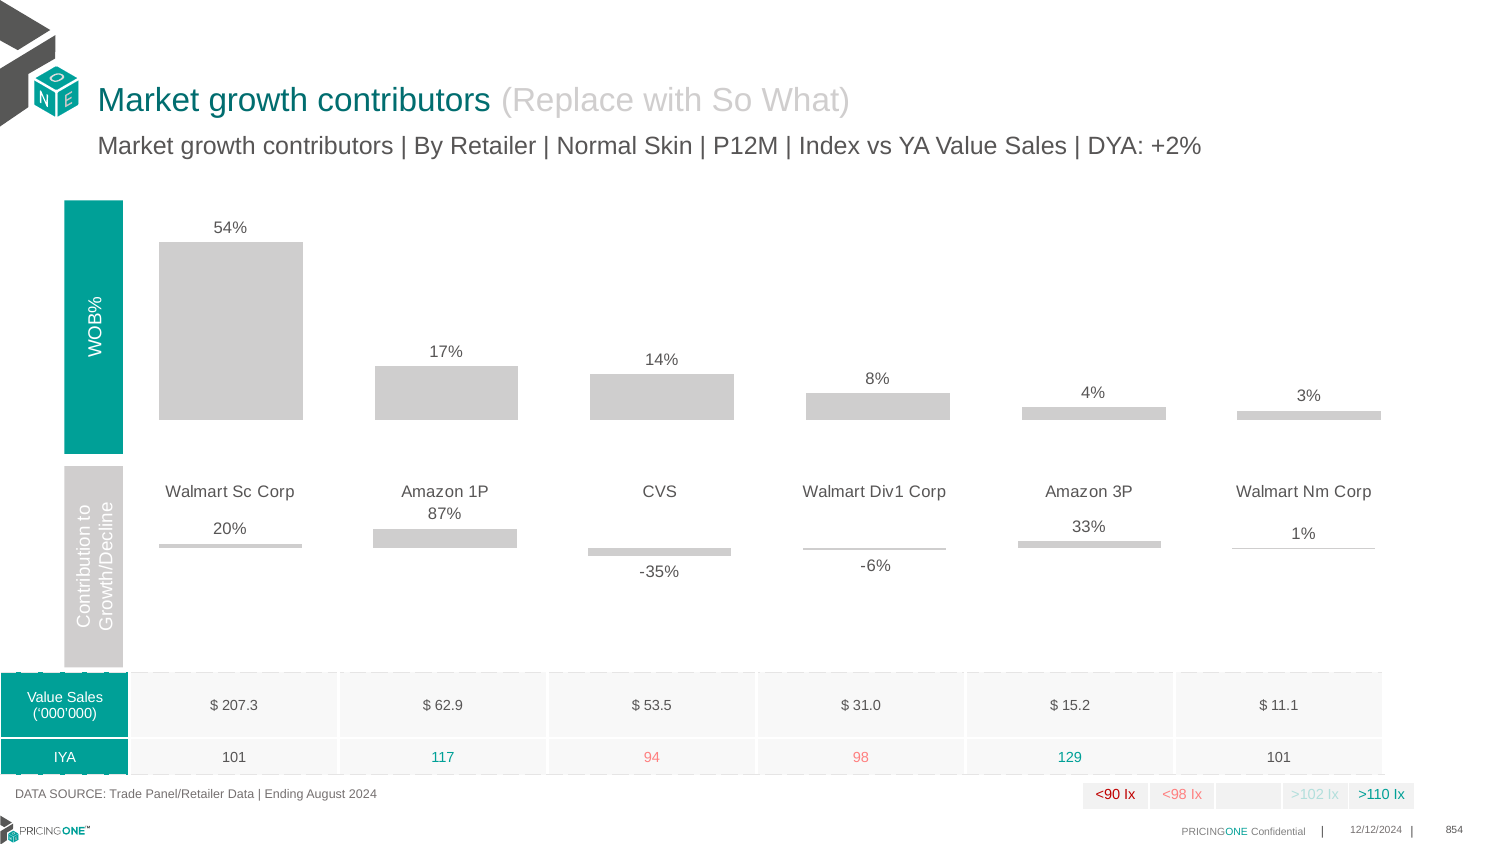

# Market growth contributors (Replace with So What)
Market growth contributors | By Retailer | Normal Skin | P12M | Index vs YA Value Sales | DYA: +2%

### Chart

| Category | WoB % |
|---|---|
| Walmart Sc Corp | 0.5439964535151609 |
| Amazon 1P | 0.16518183427729324 |
| CVS | 0.14054869275956966 |
| Walmart Div1 Corp | 0.08141267066911043 |
| Amazon 3P | 0.03981723249247914 |
| Walmart Nm Corp | 0.029043116286386634 |
WOB%

### Chart

| Category | Growth Contribution |
|---|---|
| Walmart Sc Corp | 0.20051450064945256 |
| Amazon 1P | 0.8740582369011899 |
| CVS | -0.3477360720289535 |
| Walmart Div1 Corp | -0.06069121013525144 |
| Amazon 3P | 0.3273867476795245 |
| Walmart Nm Corp | 0.006467796934037912 |
Contribution to Growth/Decline
| Value Sales (‘000’000) | $ 207.3 | $ 62.9 | $ 53.5 | $ 31.0 | $ 15.2 | $ 11.1 |
| --- | --- | --- | --- | --- | --- | --- |
| IYA | 101 | 117 | 94 | 98 | 129 | 101 |
DATA SOURCE: Trade Panel/Retailer Data | Ending August 2024
| <90 Ix | <98 Ix |  | >102 Ix | >110 Ix |
| --- | --- | --- | --- | --- |

12/12/2024
854